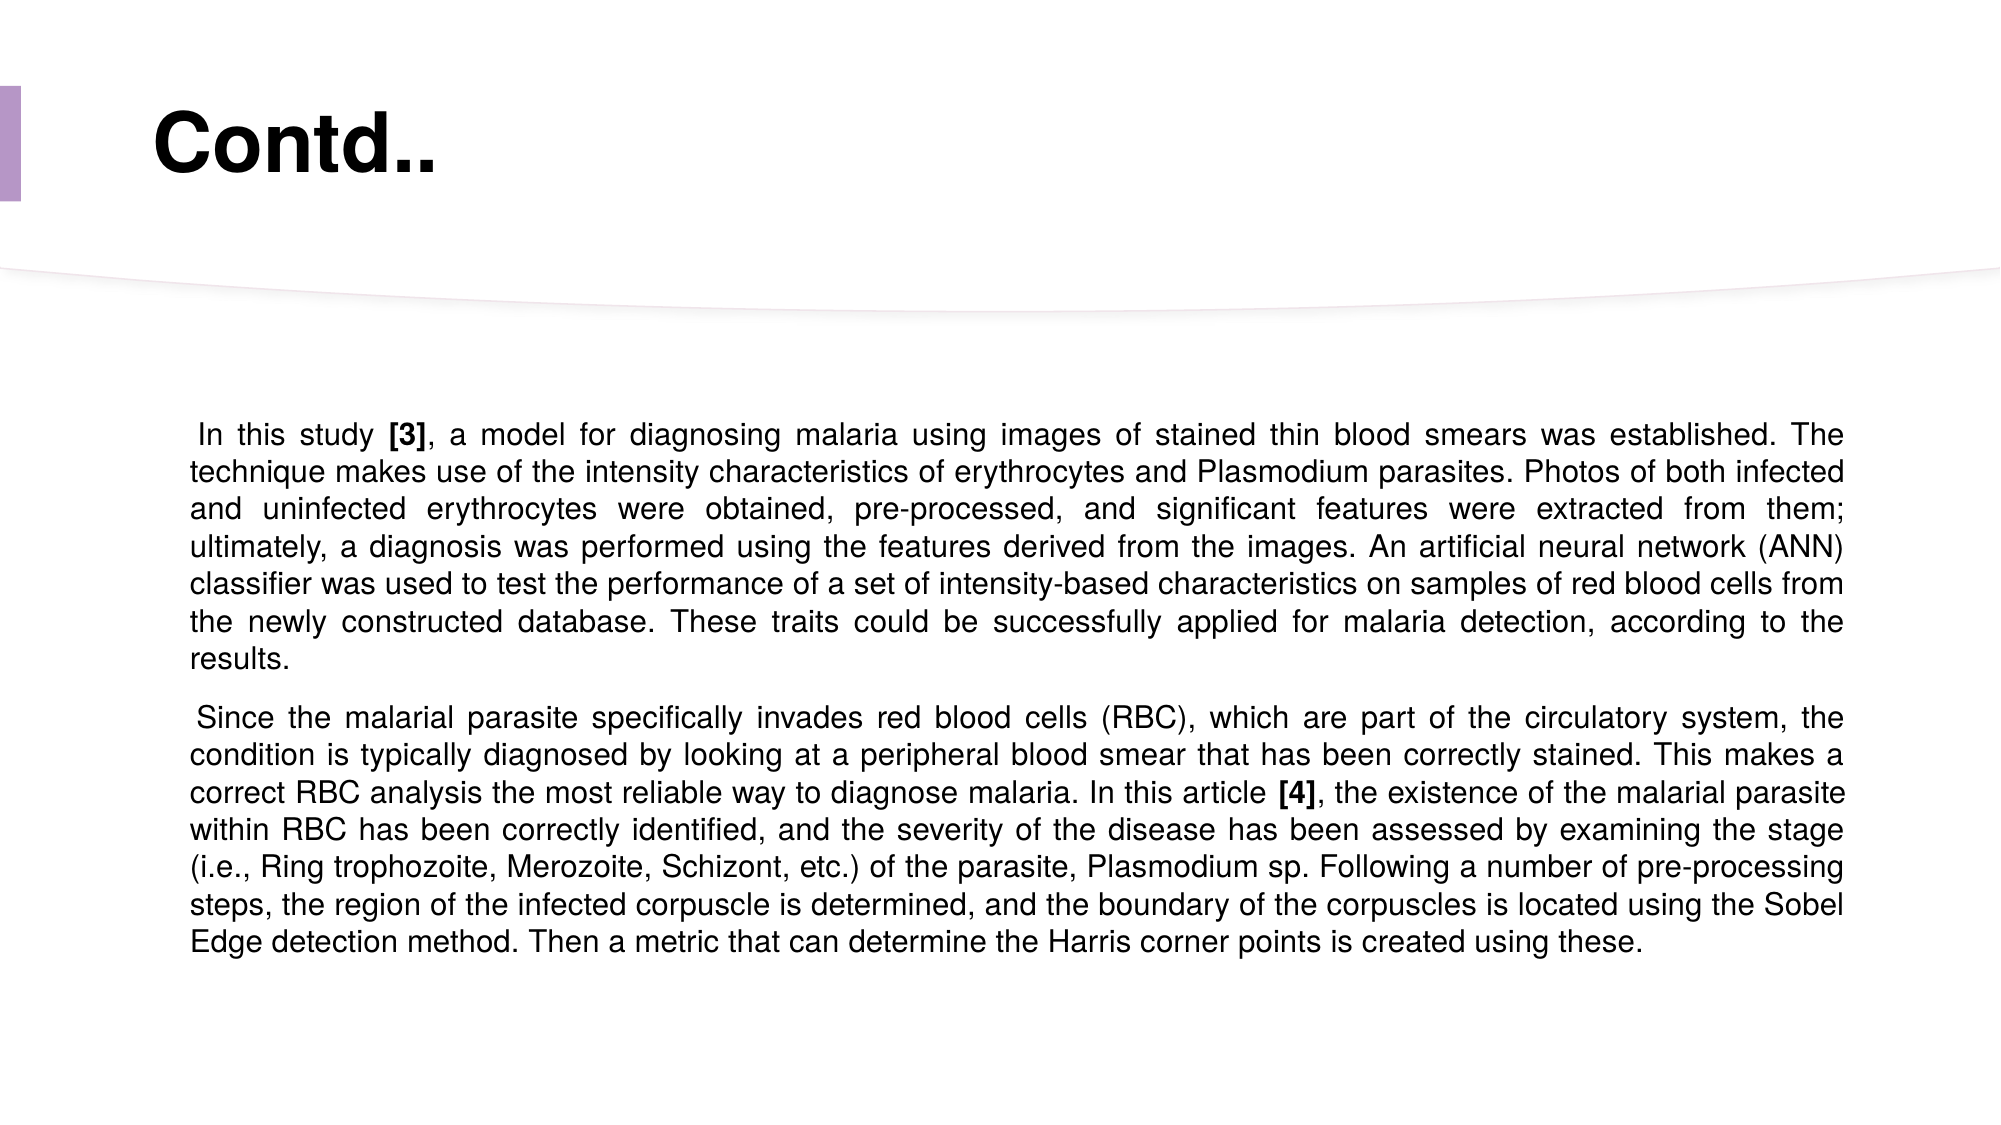

# Contd..

    In this study [3], a model for diagnosing malaria using images of stained thin blood smears was established. The technique makes use of the intensity characteristics of erythrocytes and Plasmodium parasites. Photos of both infected and uninfected erythrocytes were obtained, pre-processed, and significant features were extracted from them; ultimately, a diagnosis was performed using the features derived from the images. An artificial neural network (ANN) classifier was used to test the performance of a set of intensity-based characteristics on samples of red blood cells from the newly constructed database. These traits could be successfully applied for malaria detection, according to the results.
    Since the malarial parasite specifically invades red blood cells (RBC), which are part of the circulatory system, the condition is typically diagnosed by looking at a peripheral blood smear that has been correctly stained. This makes a correct RBC analysis the most reliable way to diagnose malaria. In this article [4], the existence of the malarial parasite within RBC has been correctly identified, and the severity of the disease has been assessed by examining the stage (i.e., Ring trophozoite, Merozoite, Schizont, etc.) of the parasite, Plasmodium sp. Following a number of pre-processing steps, the region of the infected corpuscle is determined, and the boundary of the corpuscles is located using the Sobel Edge detection method. Then a metric that can determine the Harris corner points is created using these.